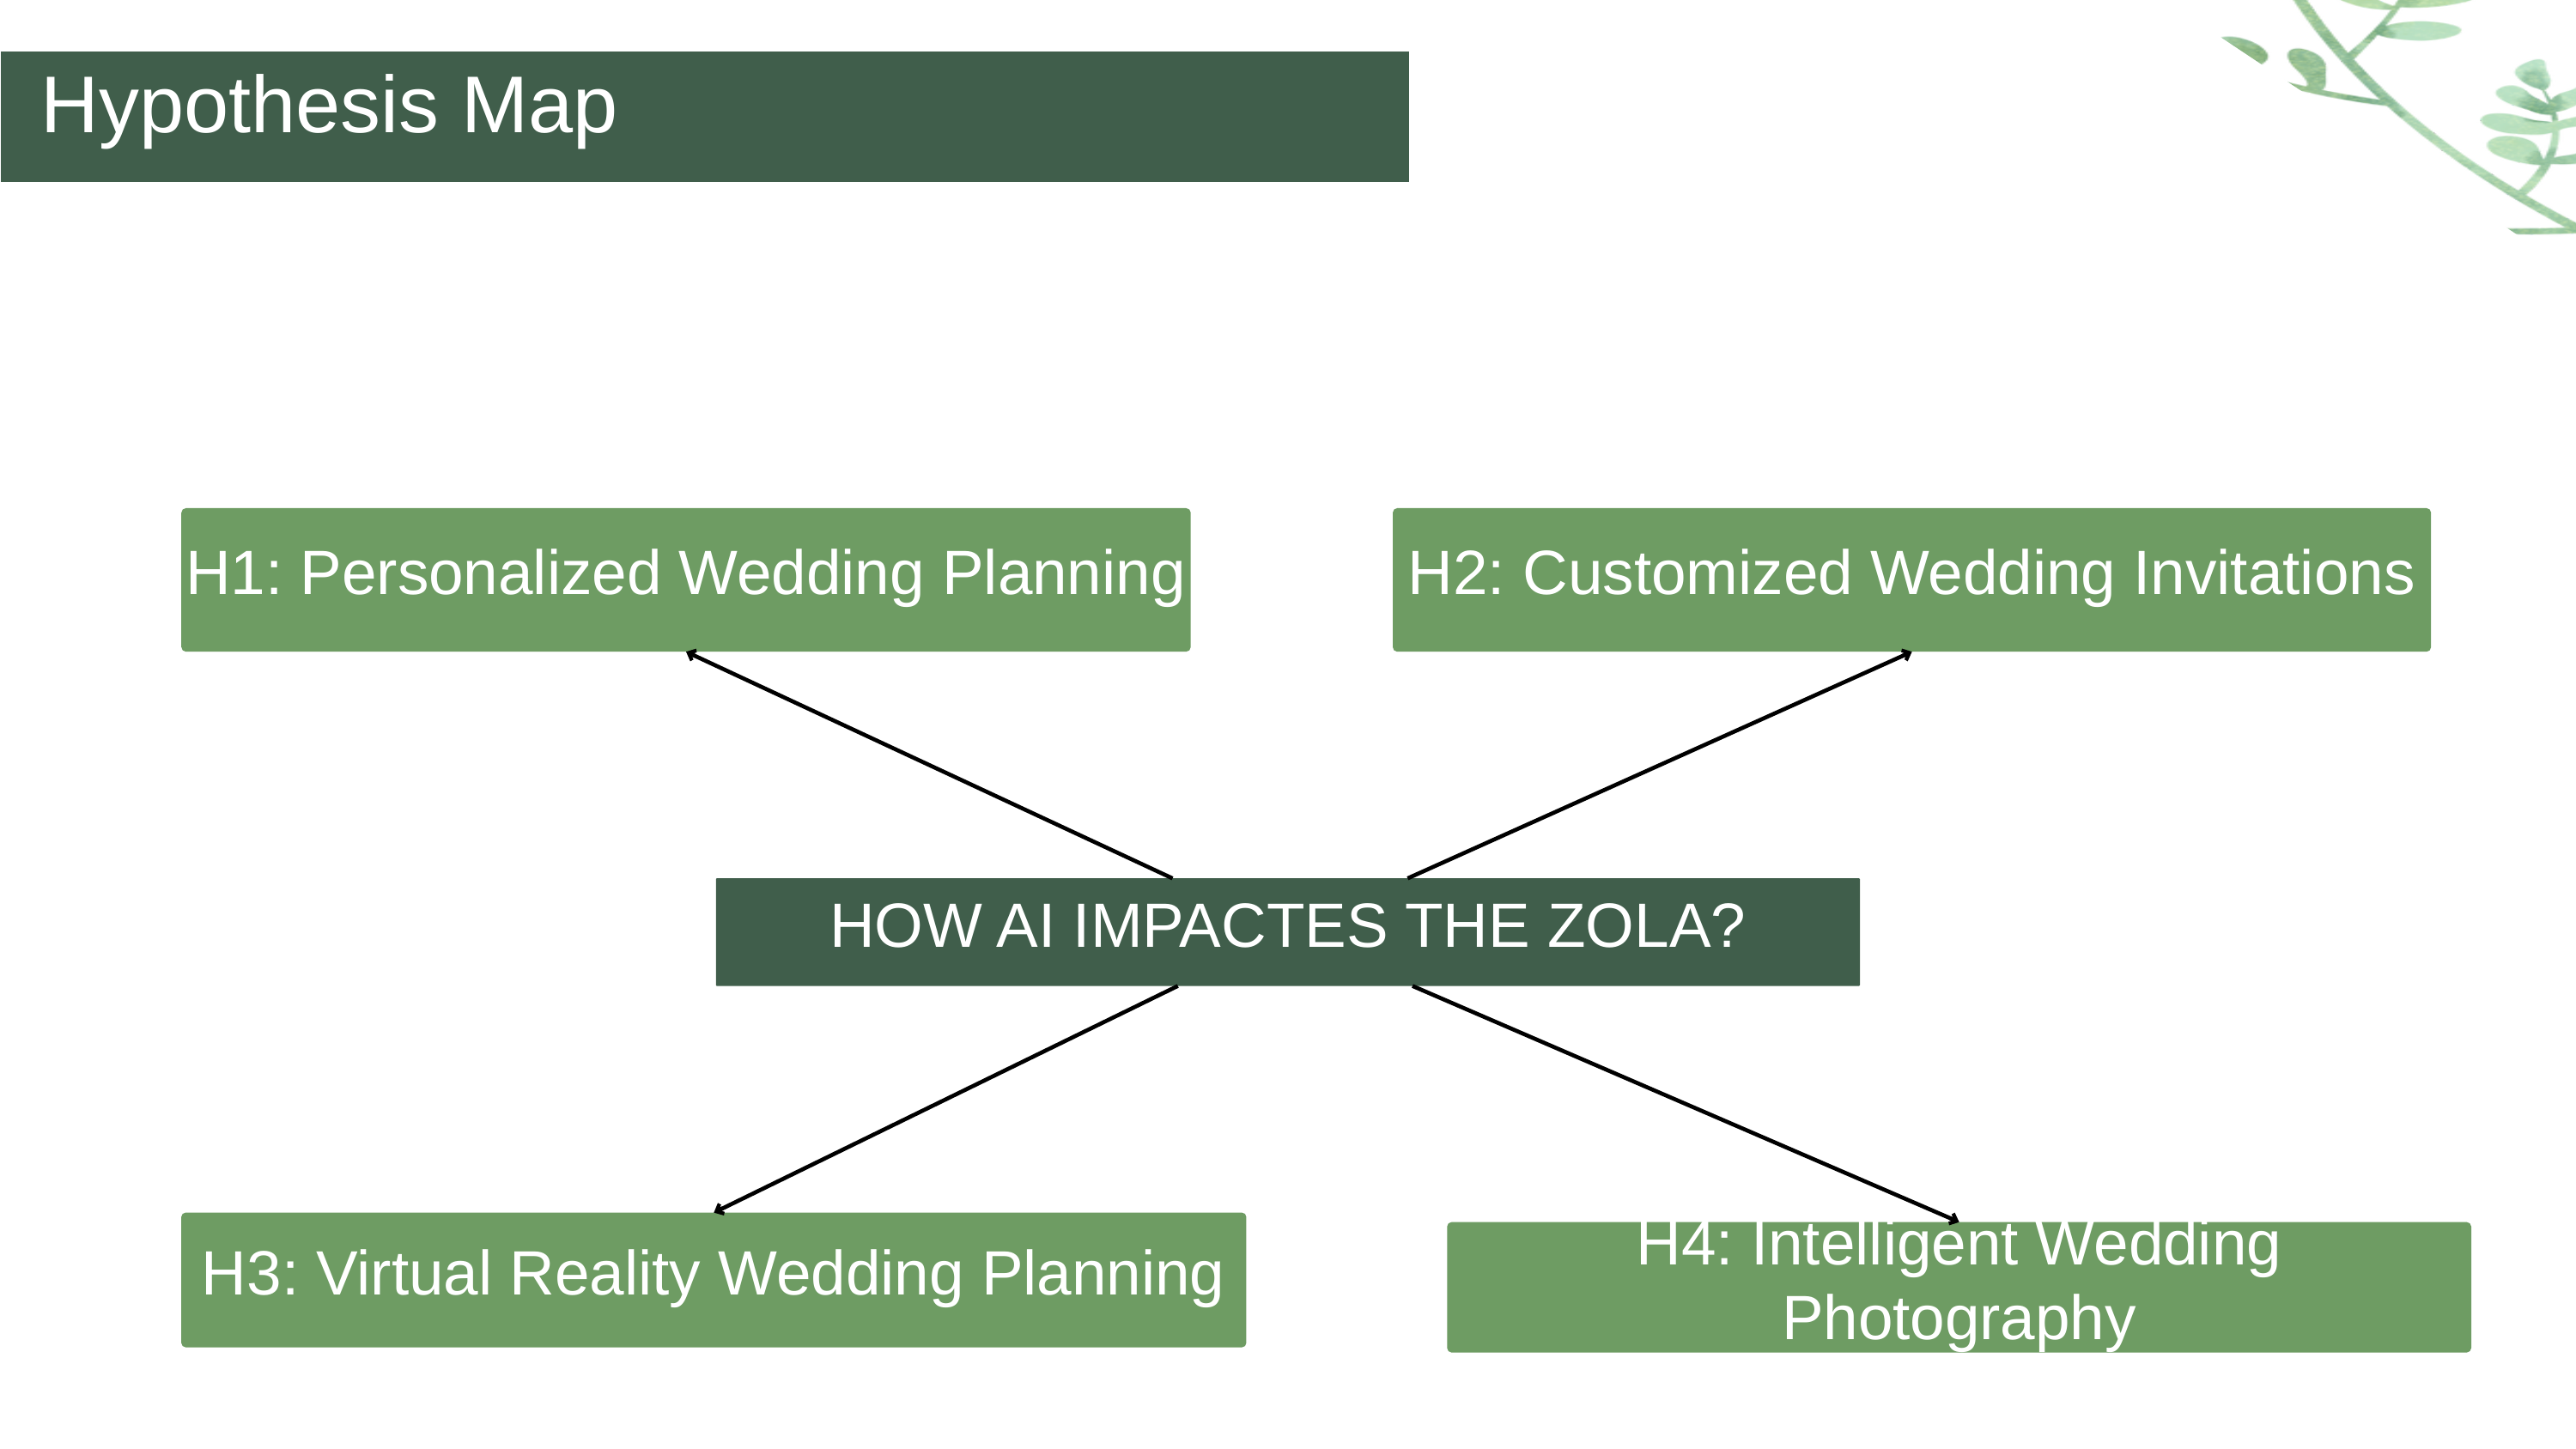

Hypothesis Map

H1: Personalized Wedding Planning

H2: Customized Wedding Invitations

HOW AI IMPACTES THE ZOLA?

H3: Virtual Reality Wedding Planning

H4: Intelligent Wedding Photography